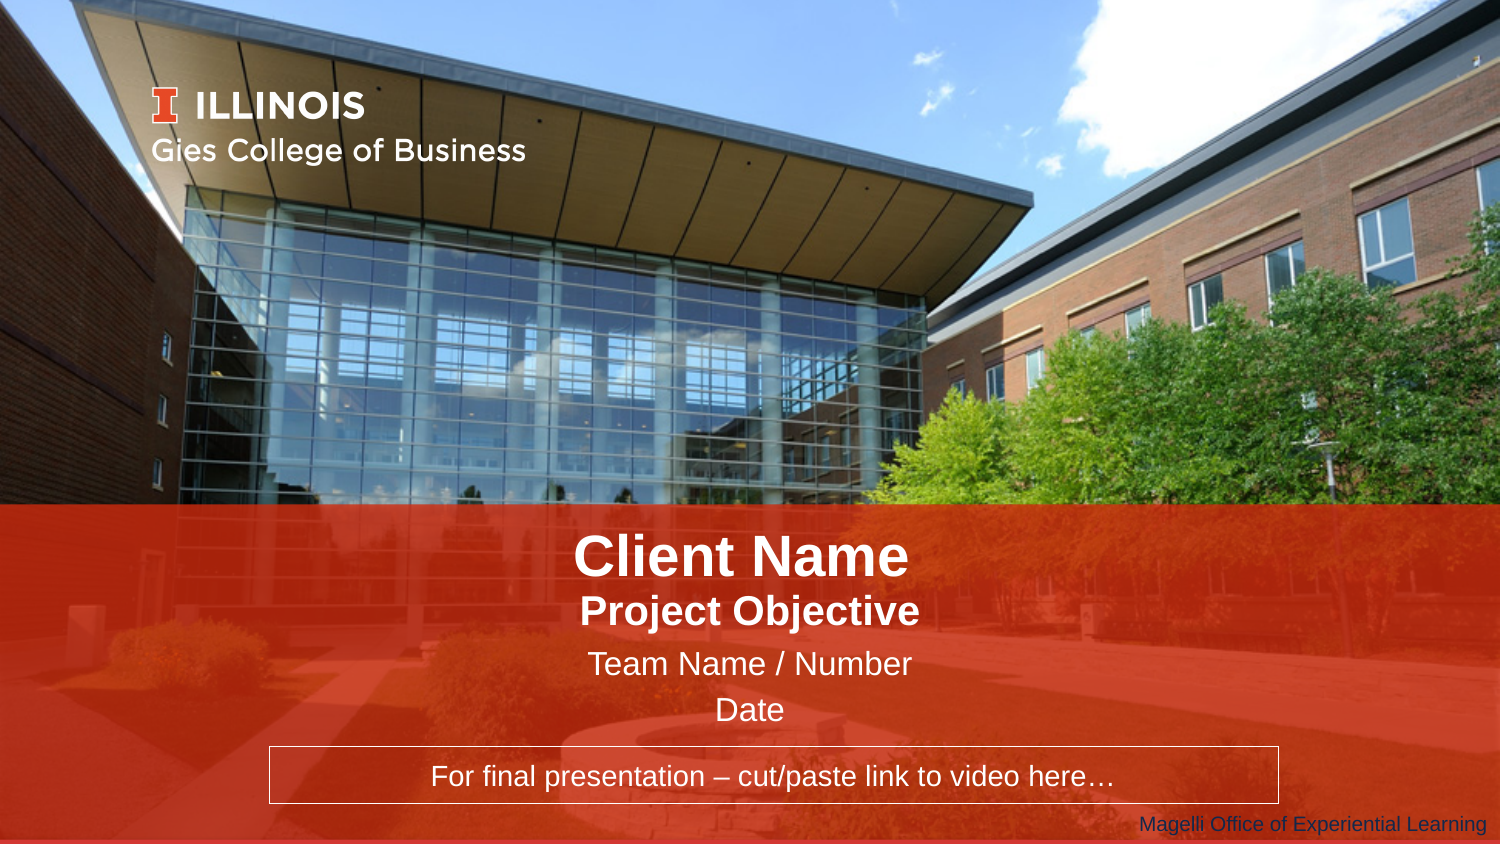

# Client Name Project Objective
Team Name / Number
Date
For final presentation – cut/paste link to video here…